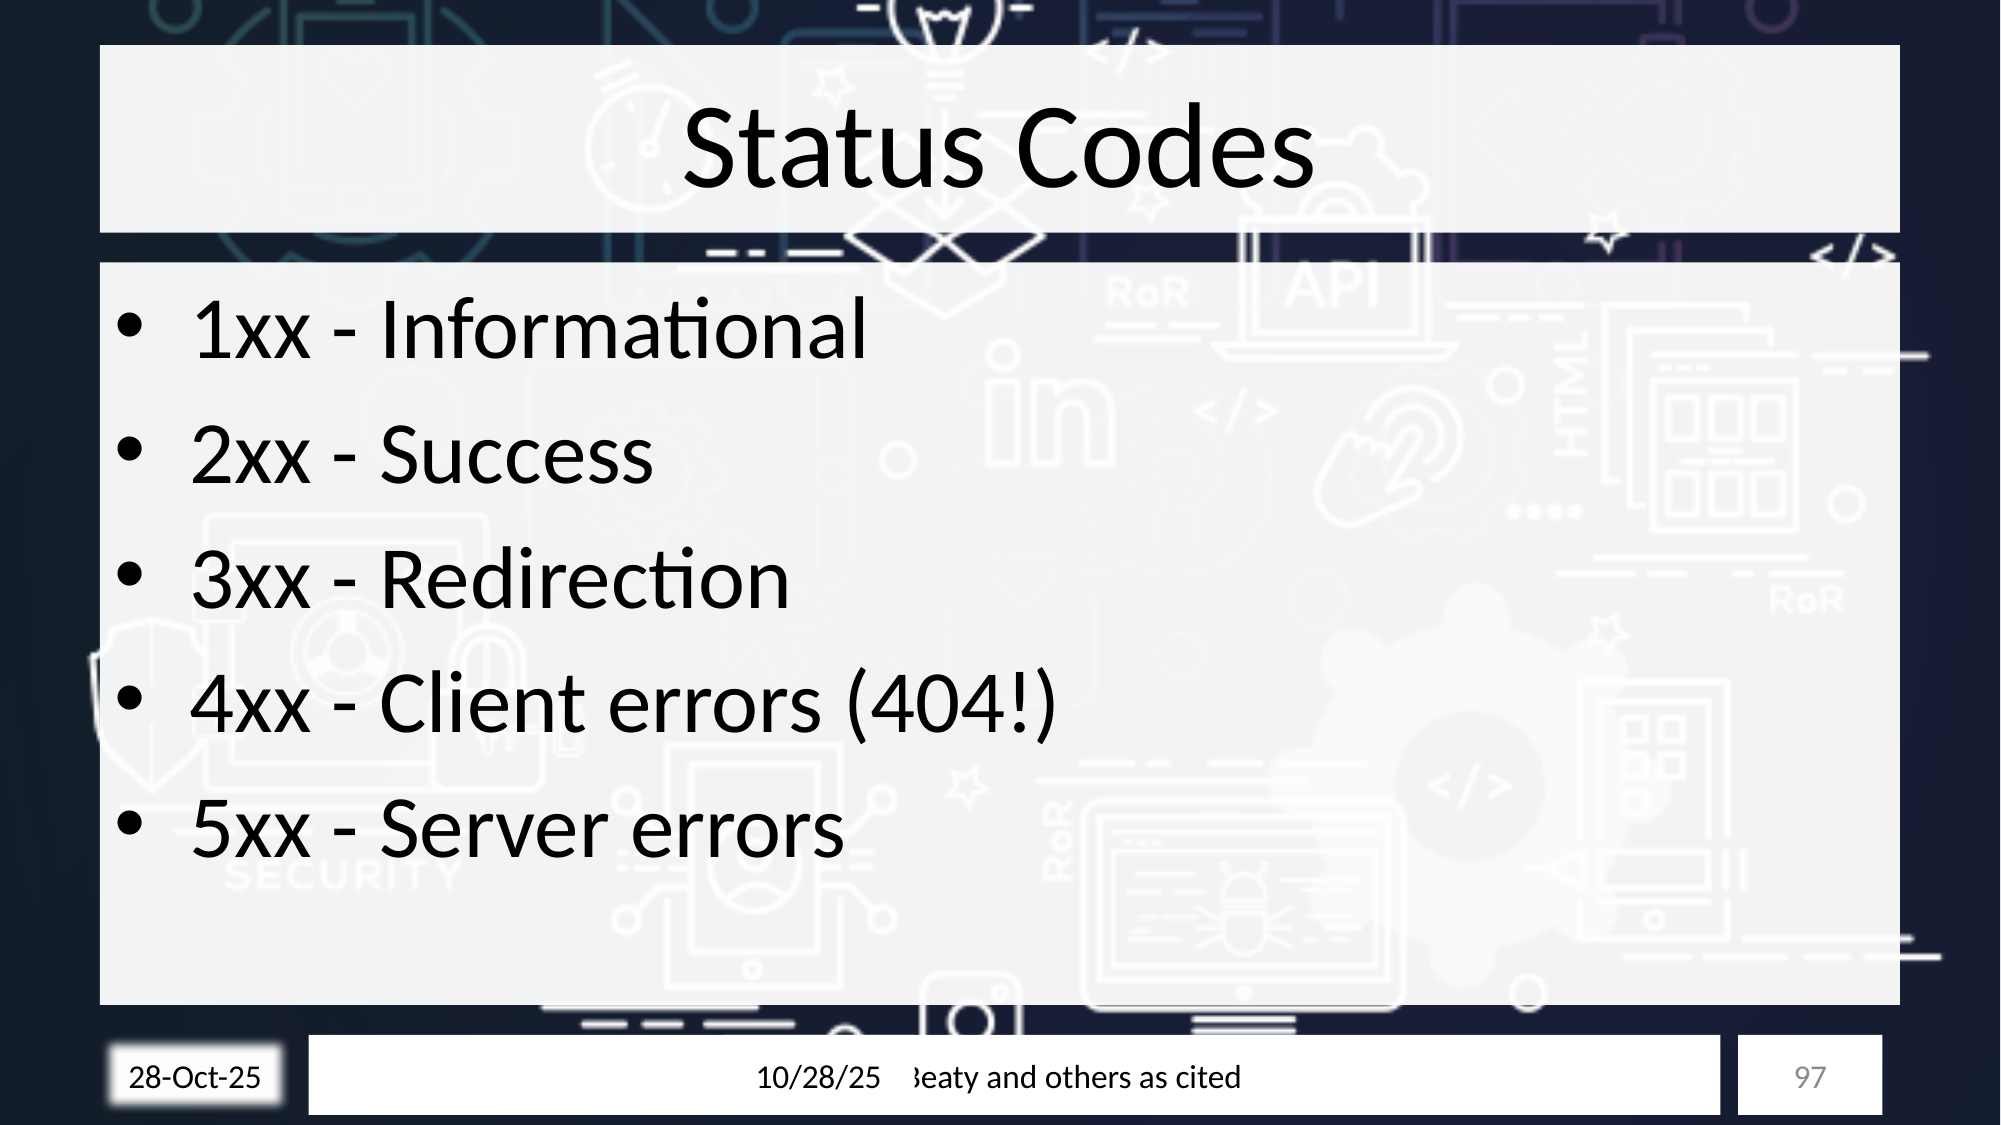

# Status Codes
1xx - Informational
2xx - Success
3xx - Redirection
4xx - Client errors (404!)
5xx - Server errors

© Steve Beaty and others as cited
97
10/28/25